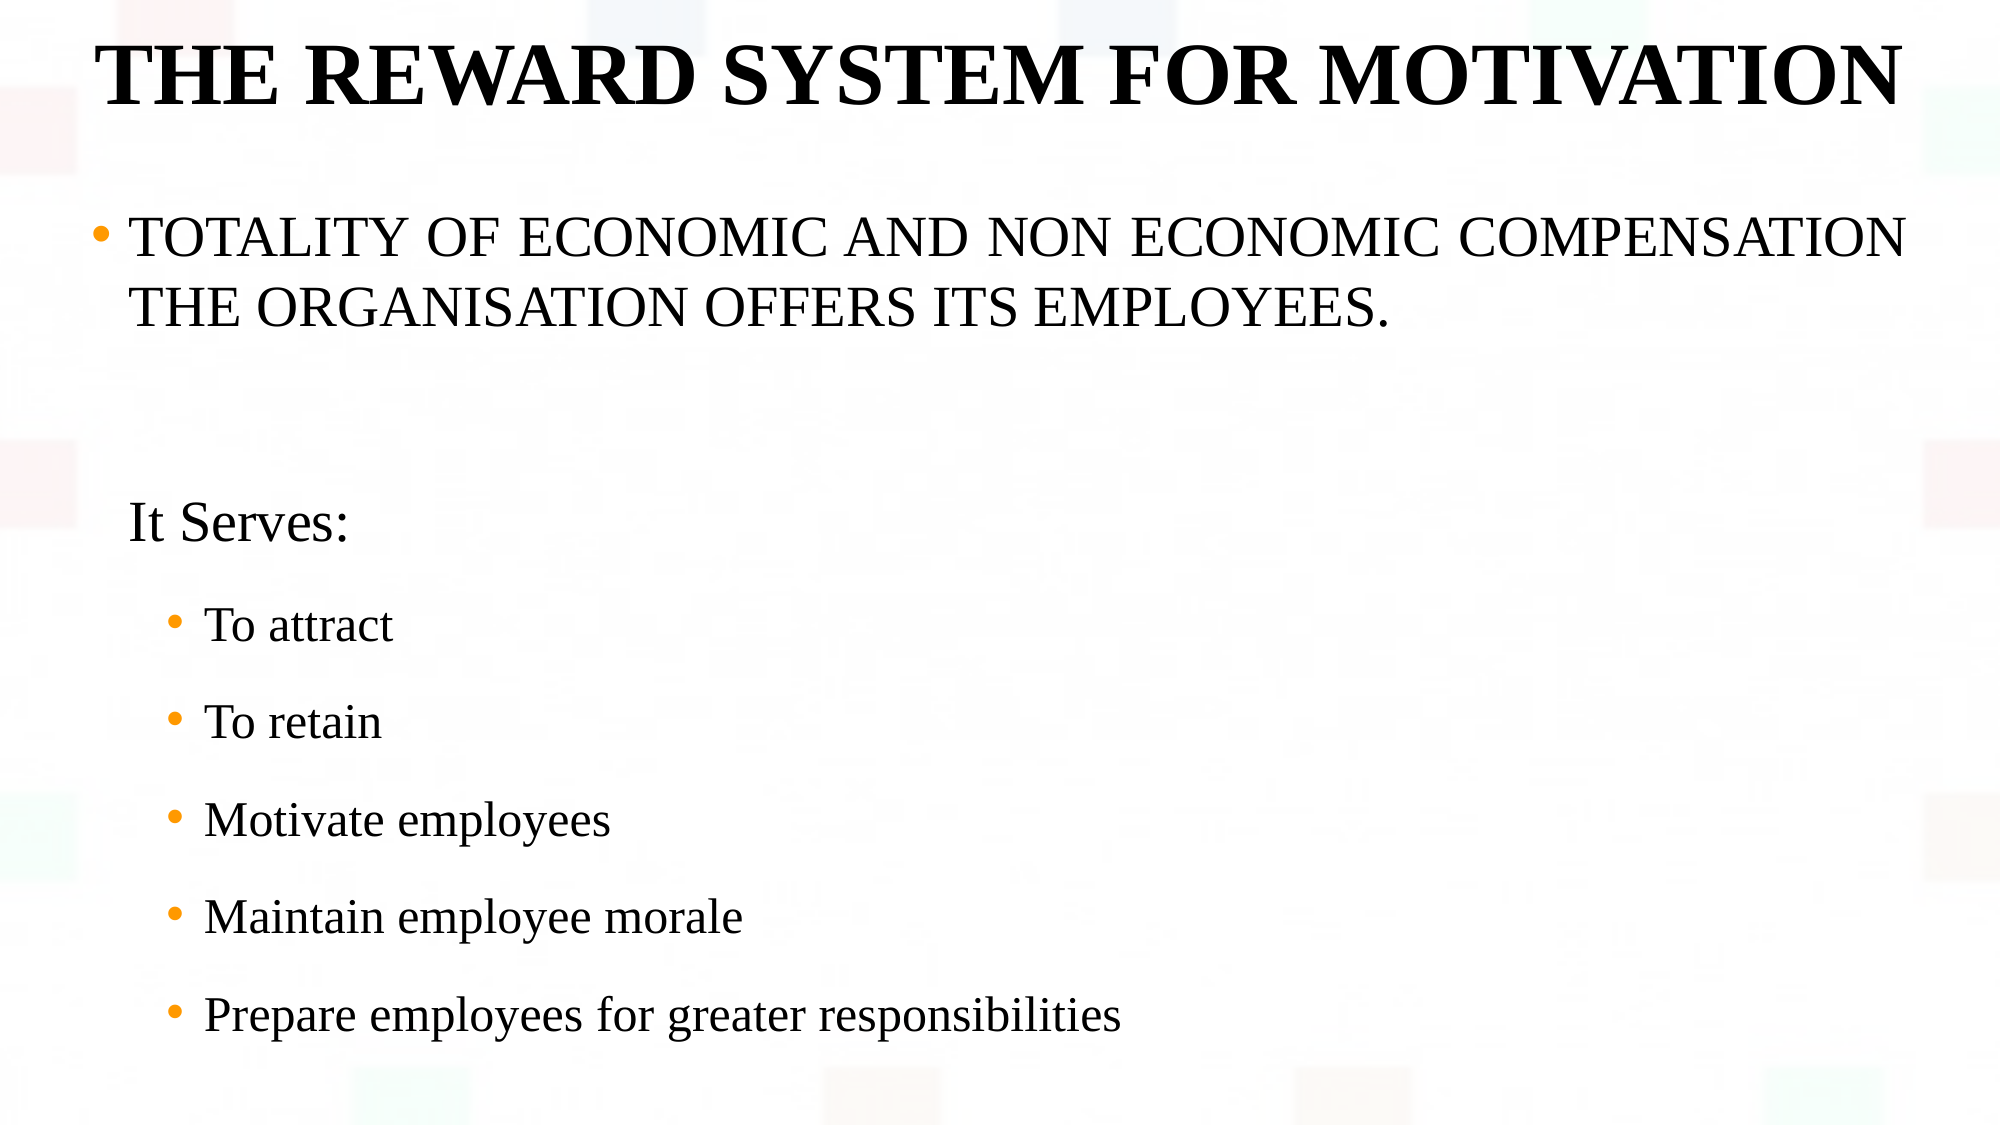

THE REWARD SYSTEM FOR MOTIVATION
TOTALITY OF ECONOMIC AND NON ECONOMIC COMPENSATION THE ORGANISATION OFFERS ITS EMPLOYEES.

	It Serves:
To attract
To retain
Motivate employees
Maintain employee morale
Prepare employees for greater responsibilities